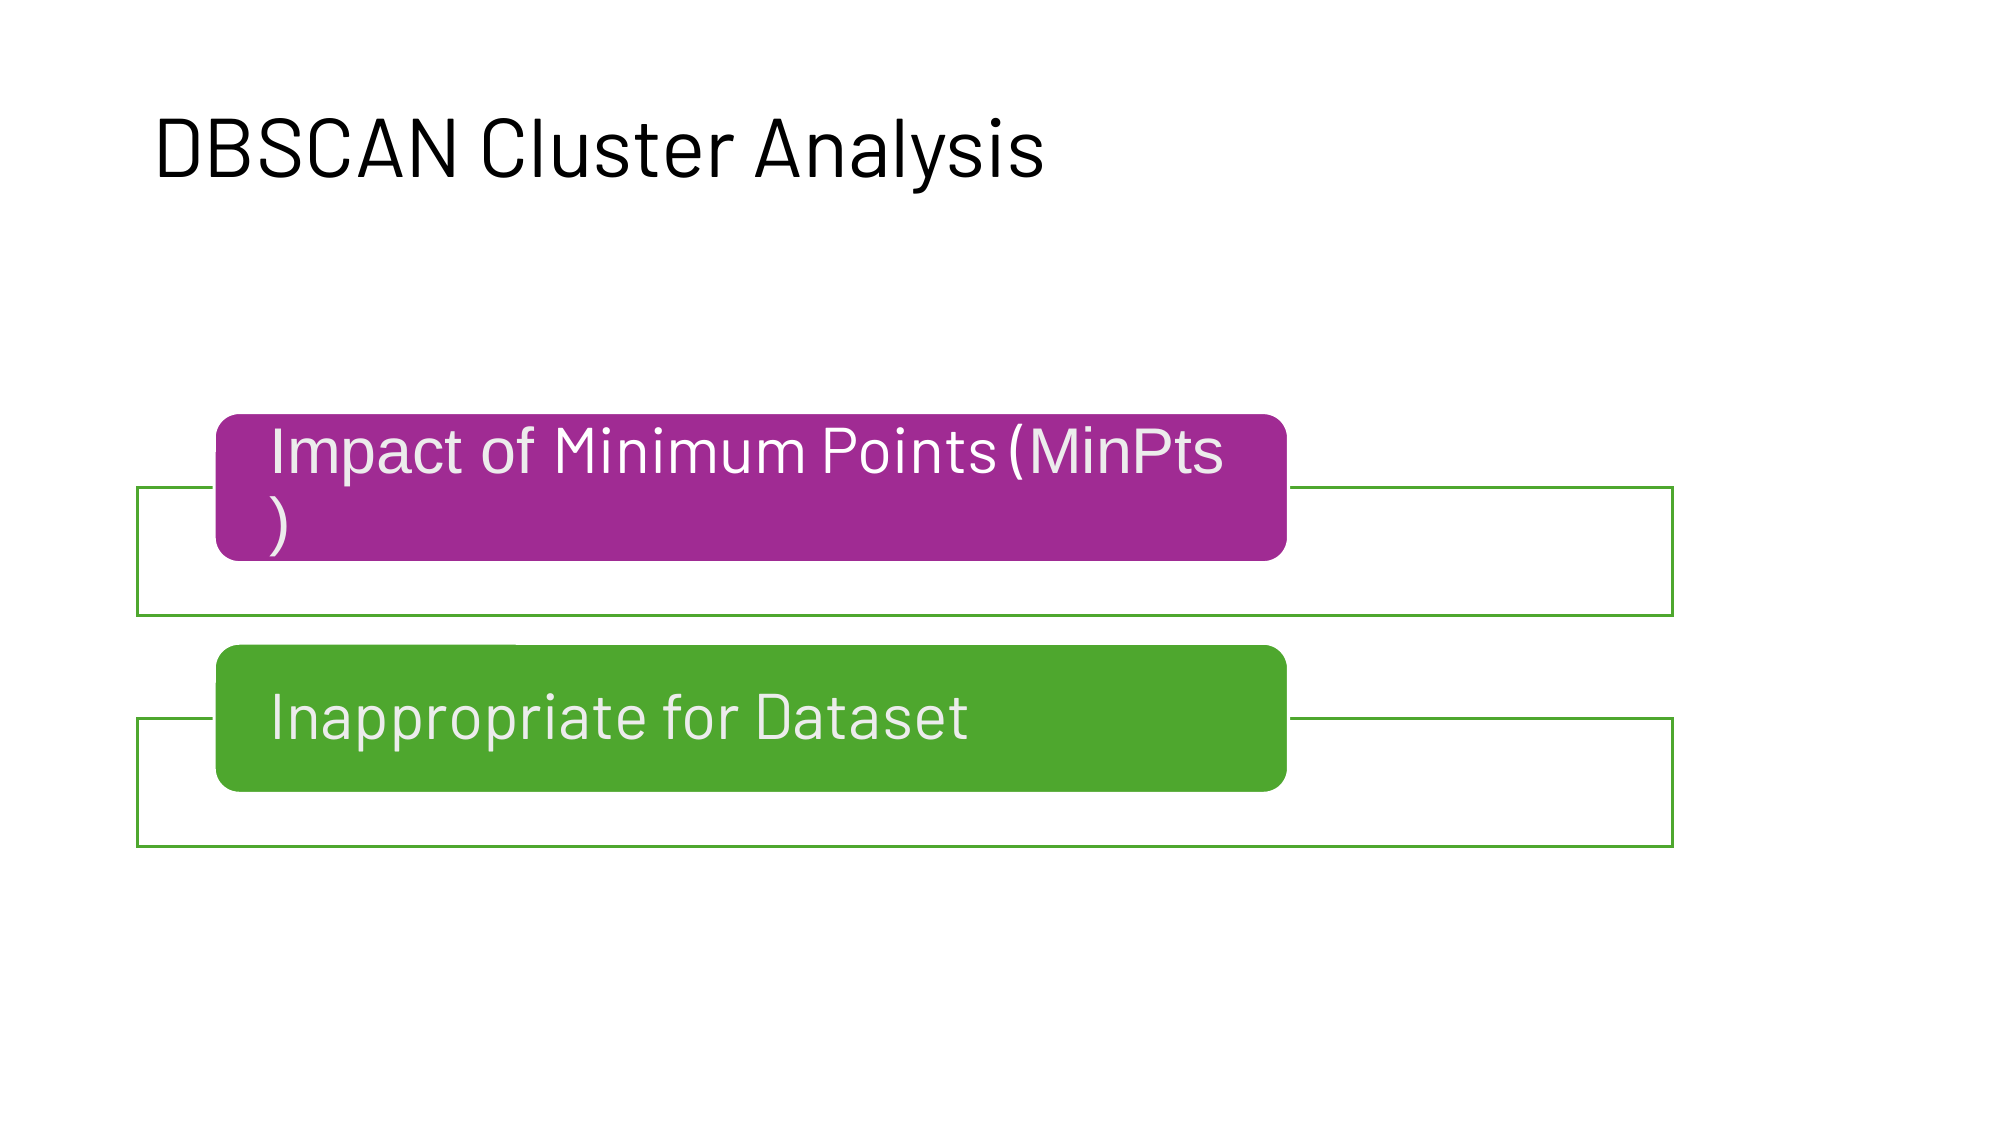

# DBSCAN Cluster Analysis
Impact of Minimum Points (MinPts )
Inappropriate for Dataset
25